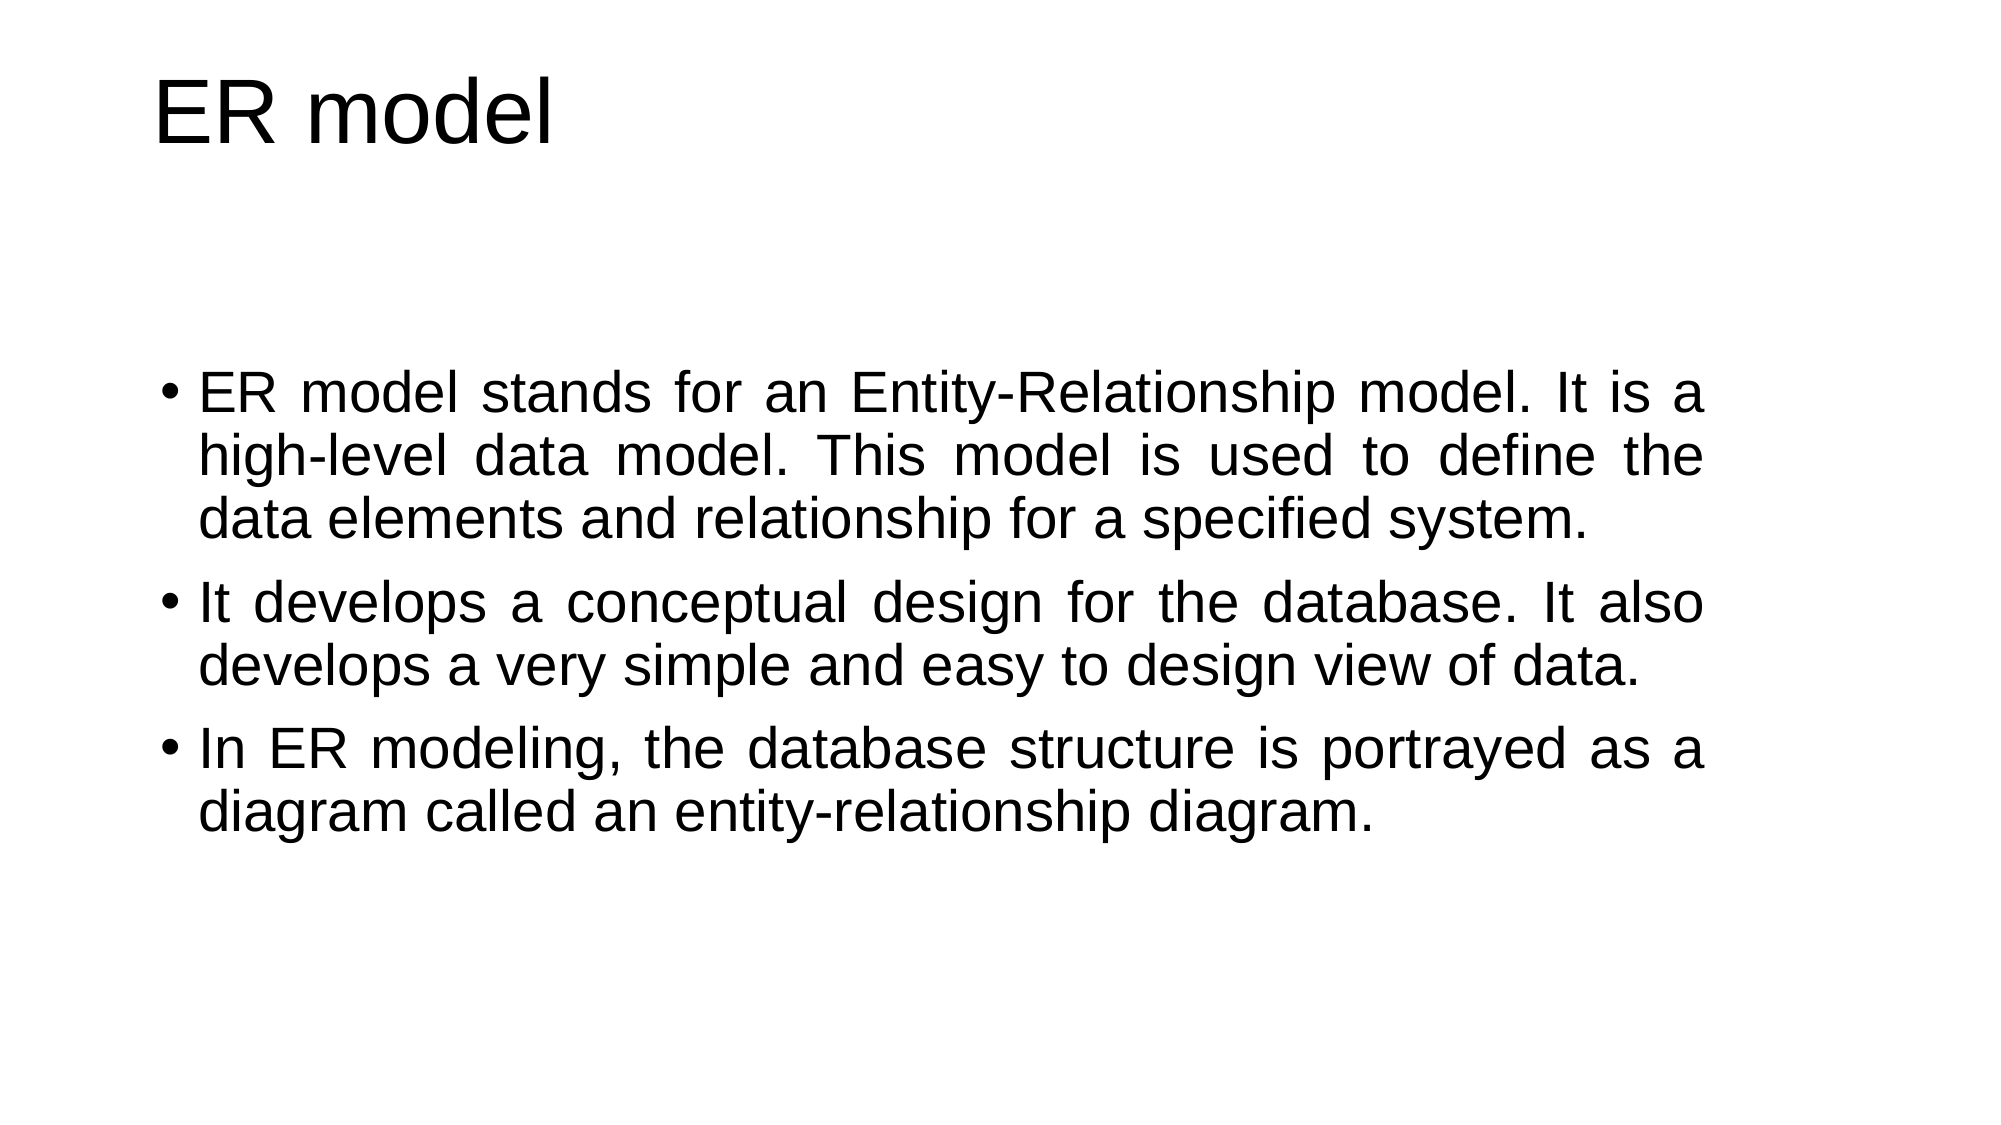

# ER model
ER model stands for an Entity-Relationship model. It is a high-level data model. This model is used to define the data elements and relationship for a specified system.
It develops a conceptual design for the database. It also develops a very simple and easy to design view of data.
In ER modeling, the database structure is portrayed as a diagram called an entity-relationship diagram.